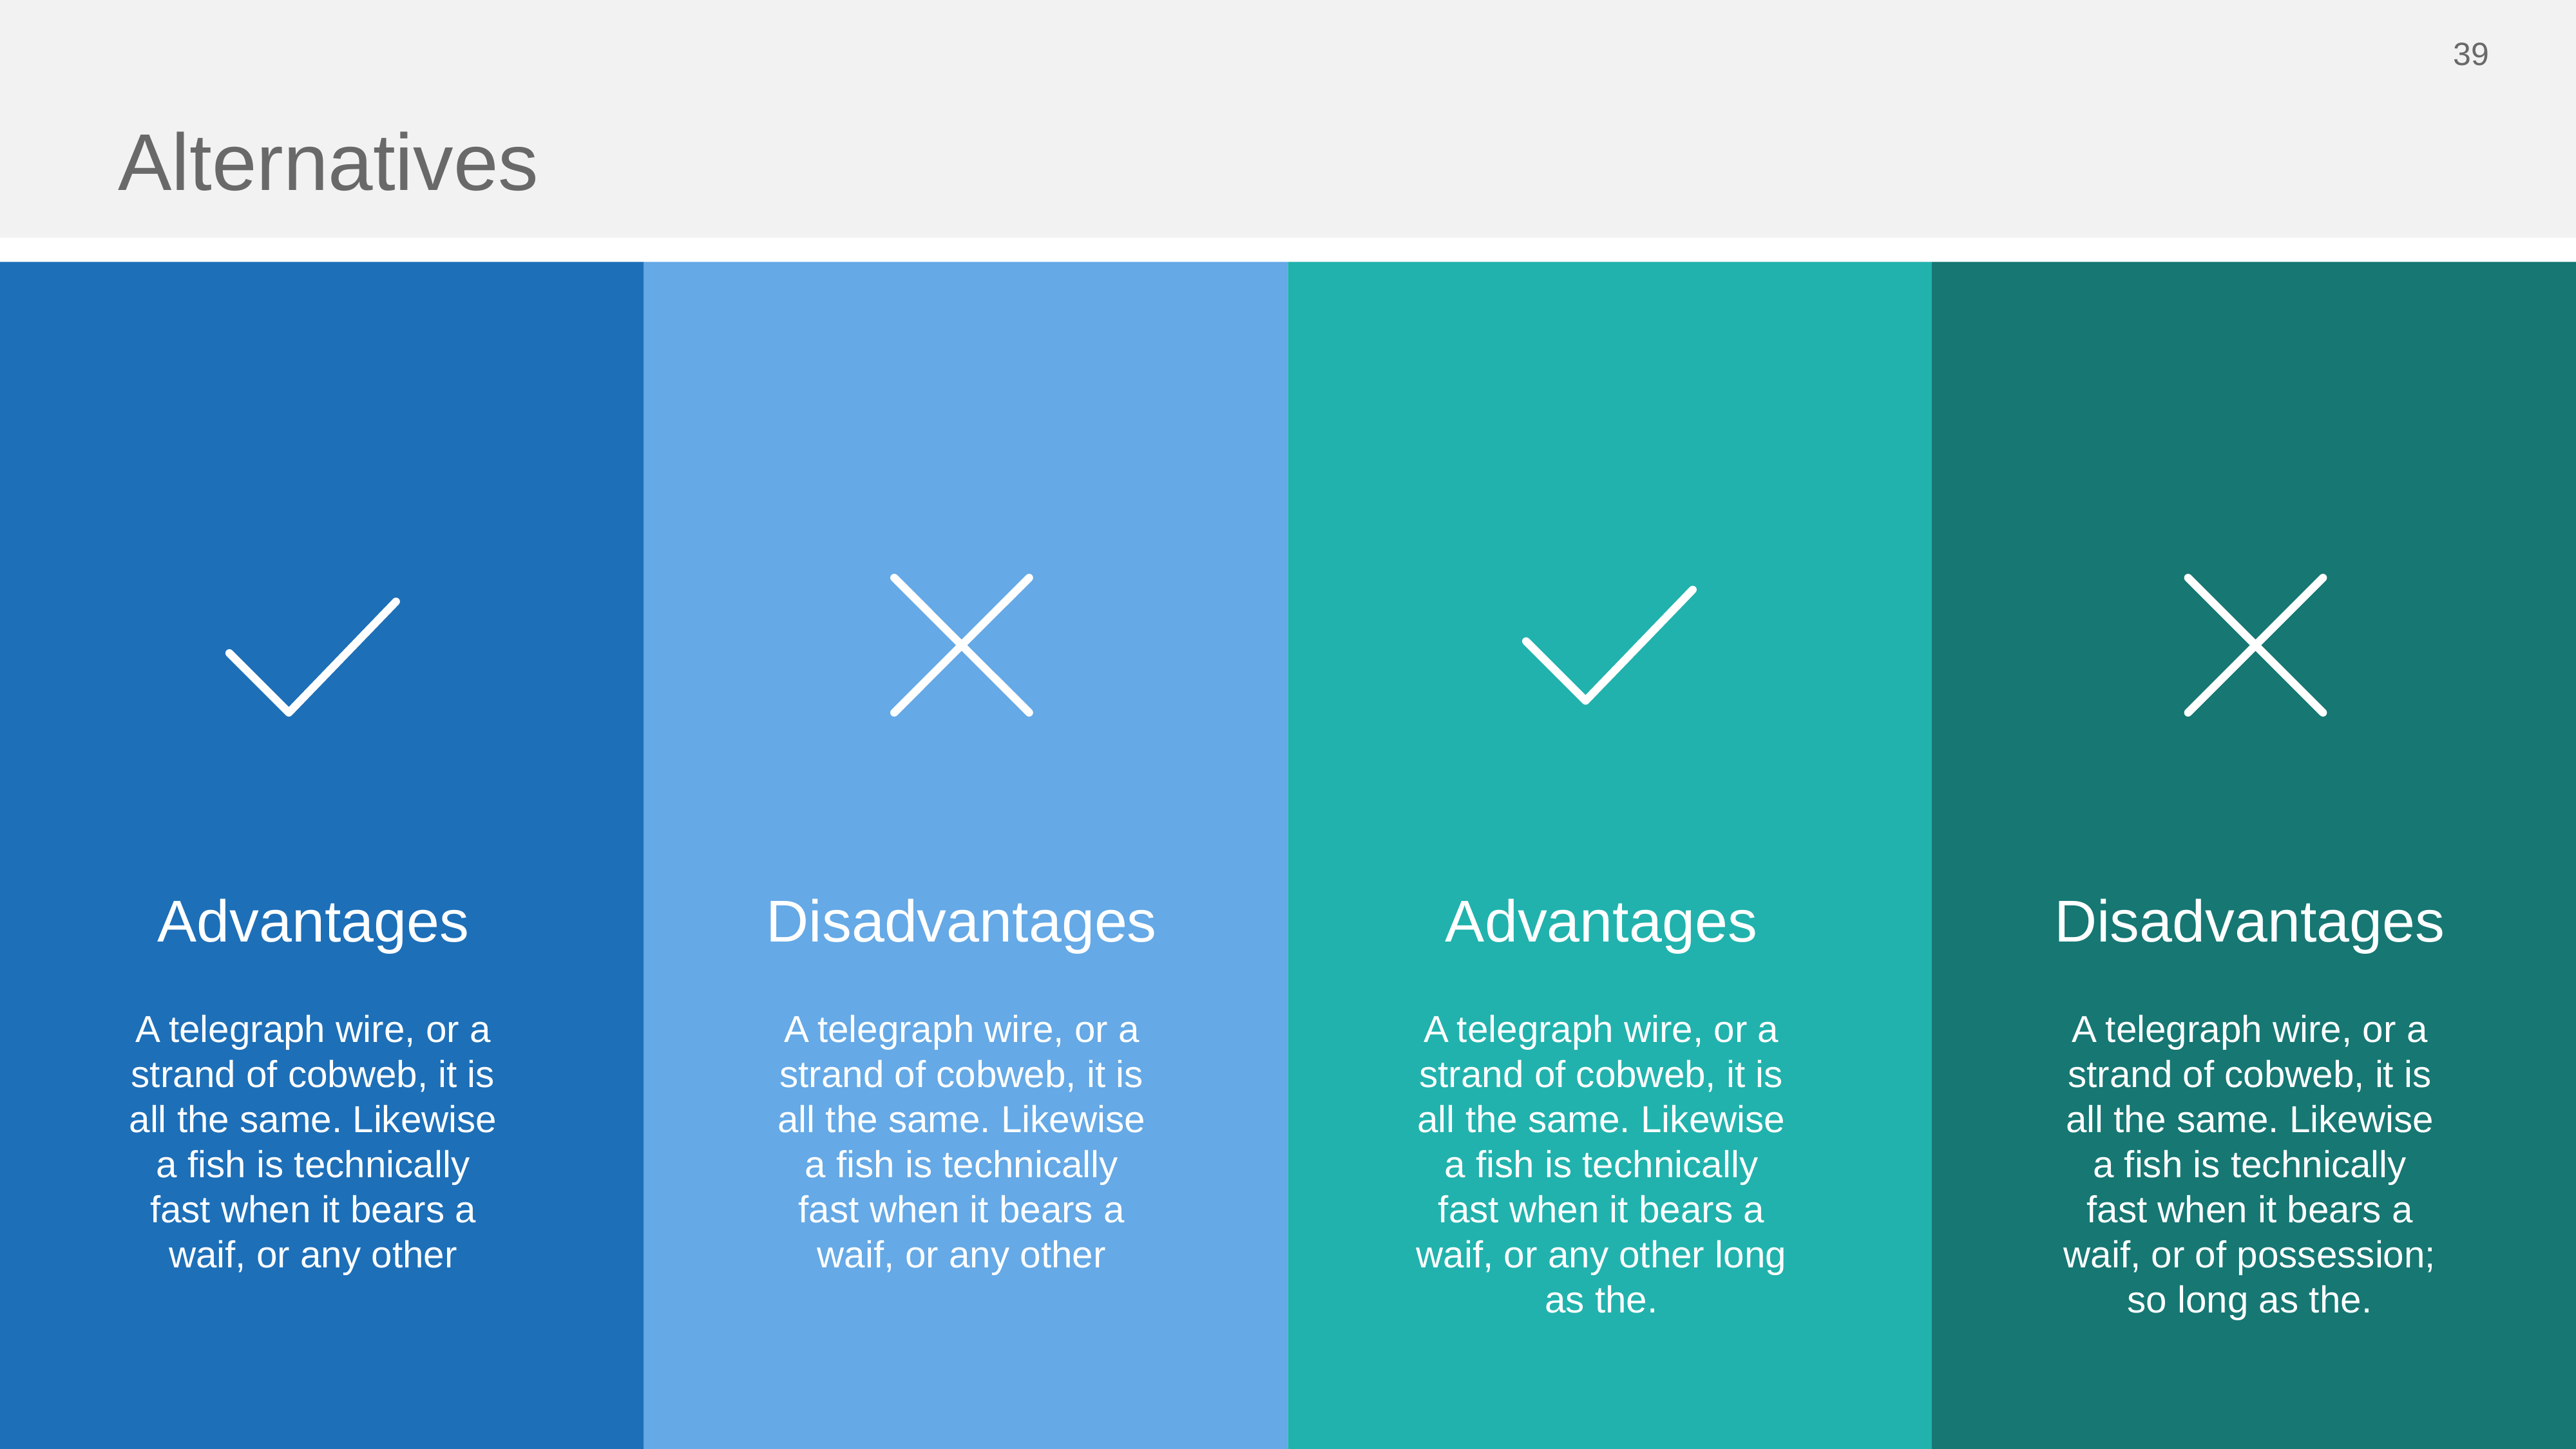

# Alternatives

Advantages
Disadvantages
Advantages
Disadvantages
A telegraph wire, or a strand of cobweb, it is all the same. Likewise a fish is technically fast when it bears a waif, or any other
A telegraph wire, or a strand of cobweb, it is all the same. Likewise a fish is technically fast when it bears a waif, or any other
A telegraph wire, or a strand of cobweb, it is all the same. Likewise a fish is technically fast when it bears a waif, or any other long as the.
A telegraph wire, or a strand of cobweb, it is all the same. Likewise a fish is technically fast when it bears a waif, or of possession; so long as the.